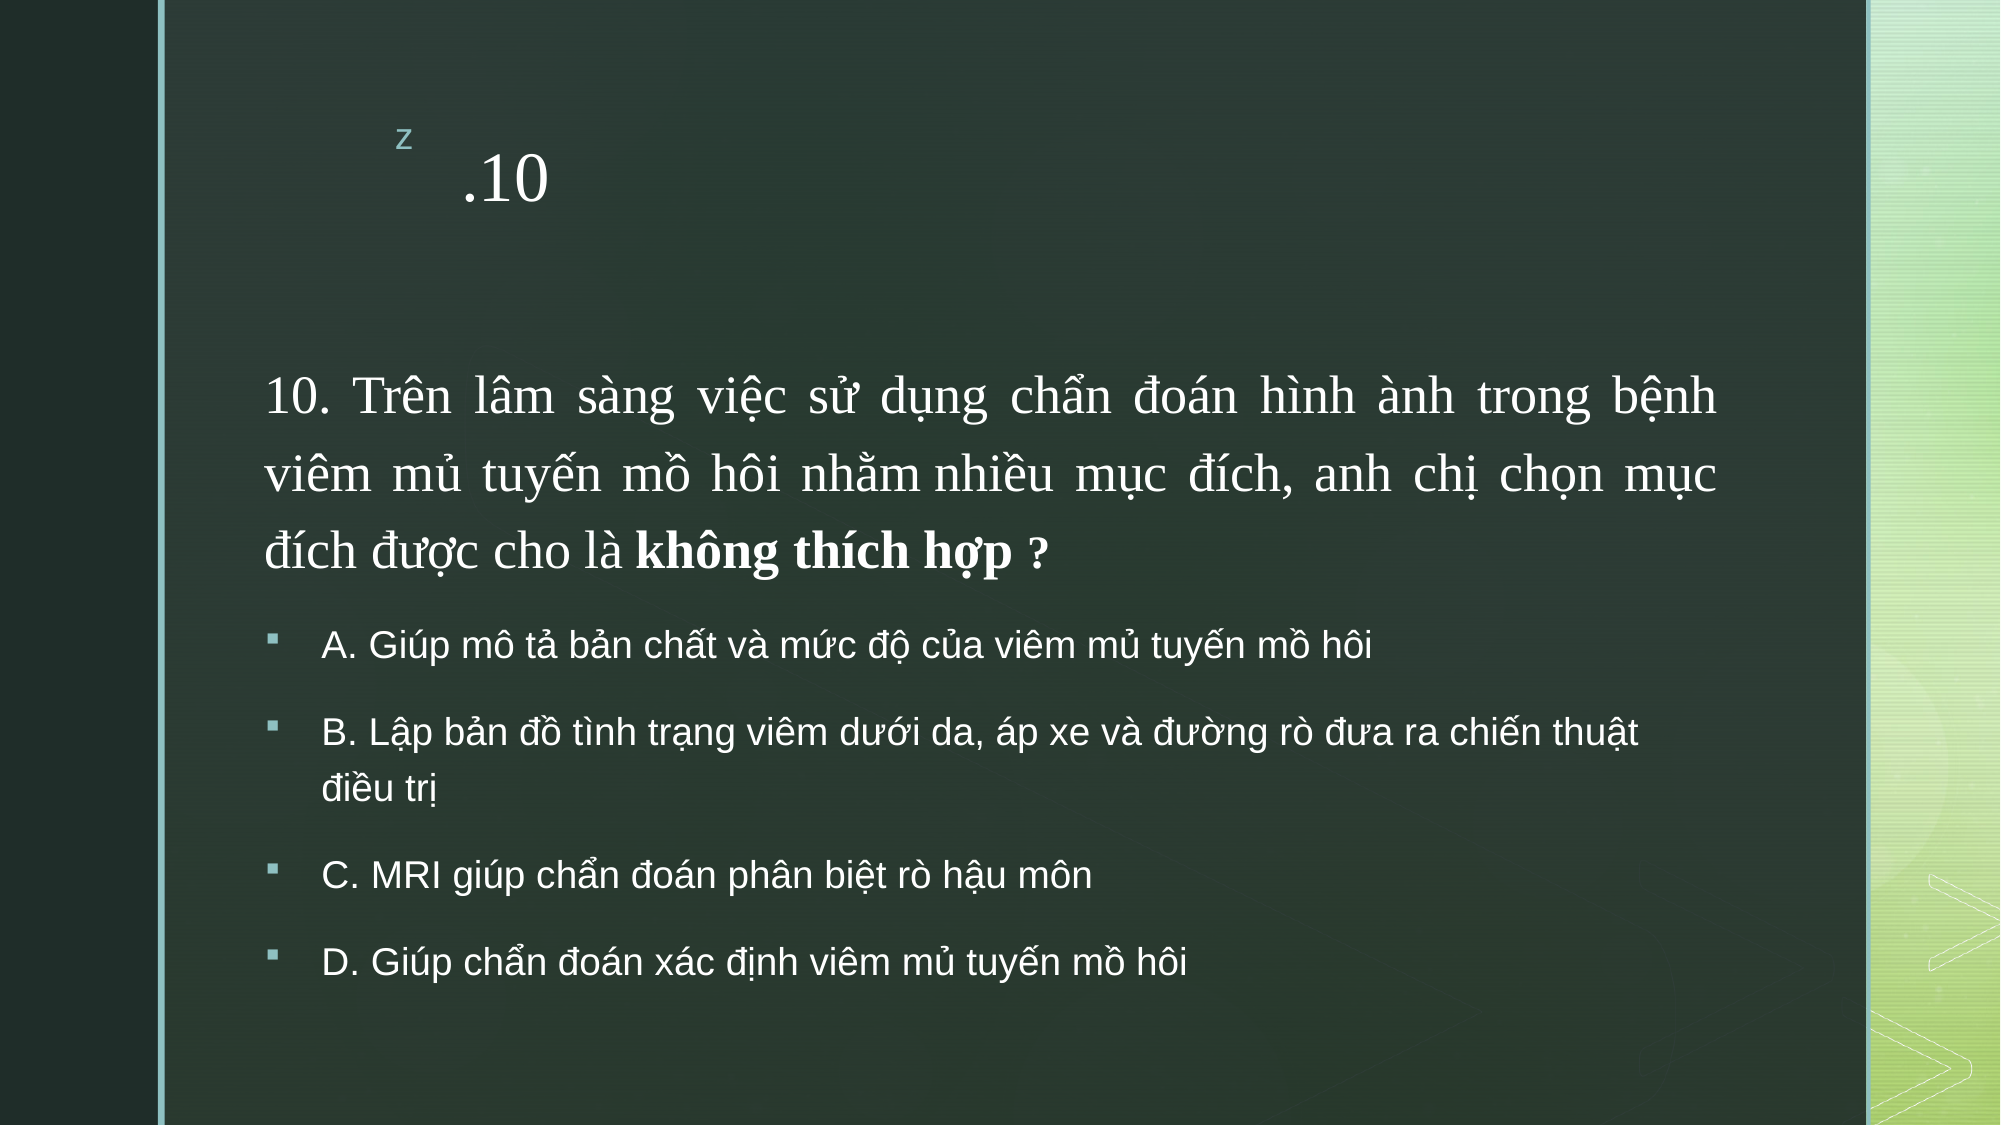

# 10.
10. Trên lâm sàng việc sử dụng chẩn đoán hình ành trong bệnh viêm mủ tuyến mồ hôi nhằm nhiều mục đích, anh chị chọn mục đích được cho là không thích hợp ?
A. Giúp mô tả bản chất và mức độ của viêm mủ tuyến mồ hôi
B. Lập bản đồ tình trạng viêm dưới da, áp xe và đường rò đưa ra chiến thuật điều trị
C. MRI giúp chẩn đoán phân biệt rò hậu môn
D. Giúp chẩn đoán xác định viêm mủ tuyến mồ hôi